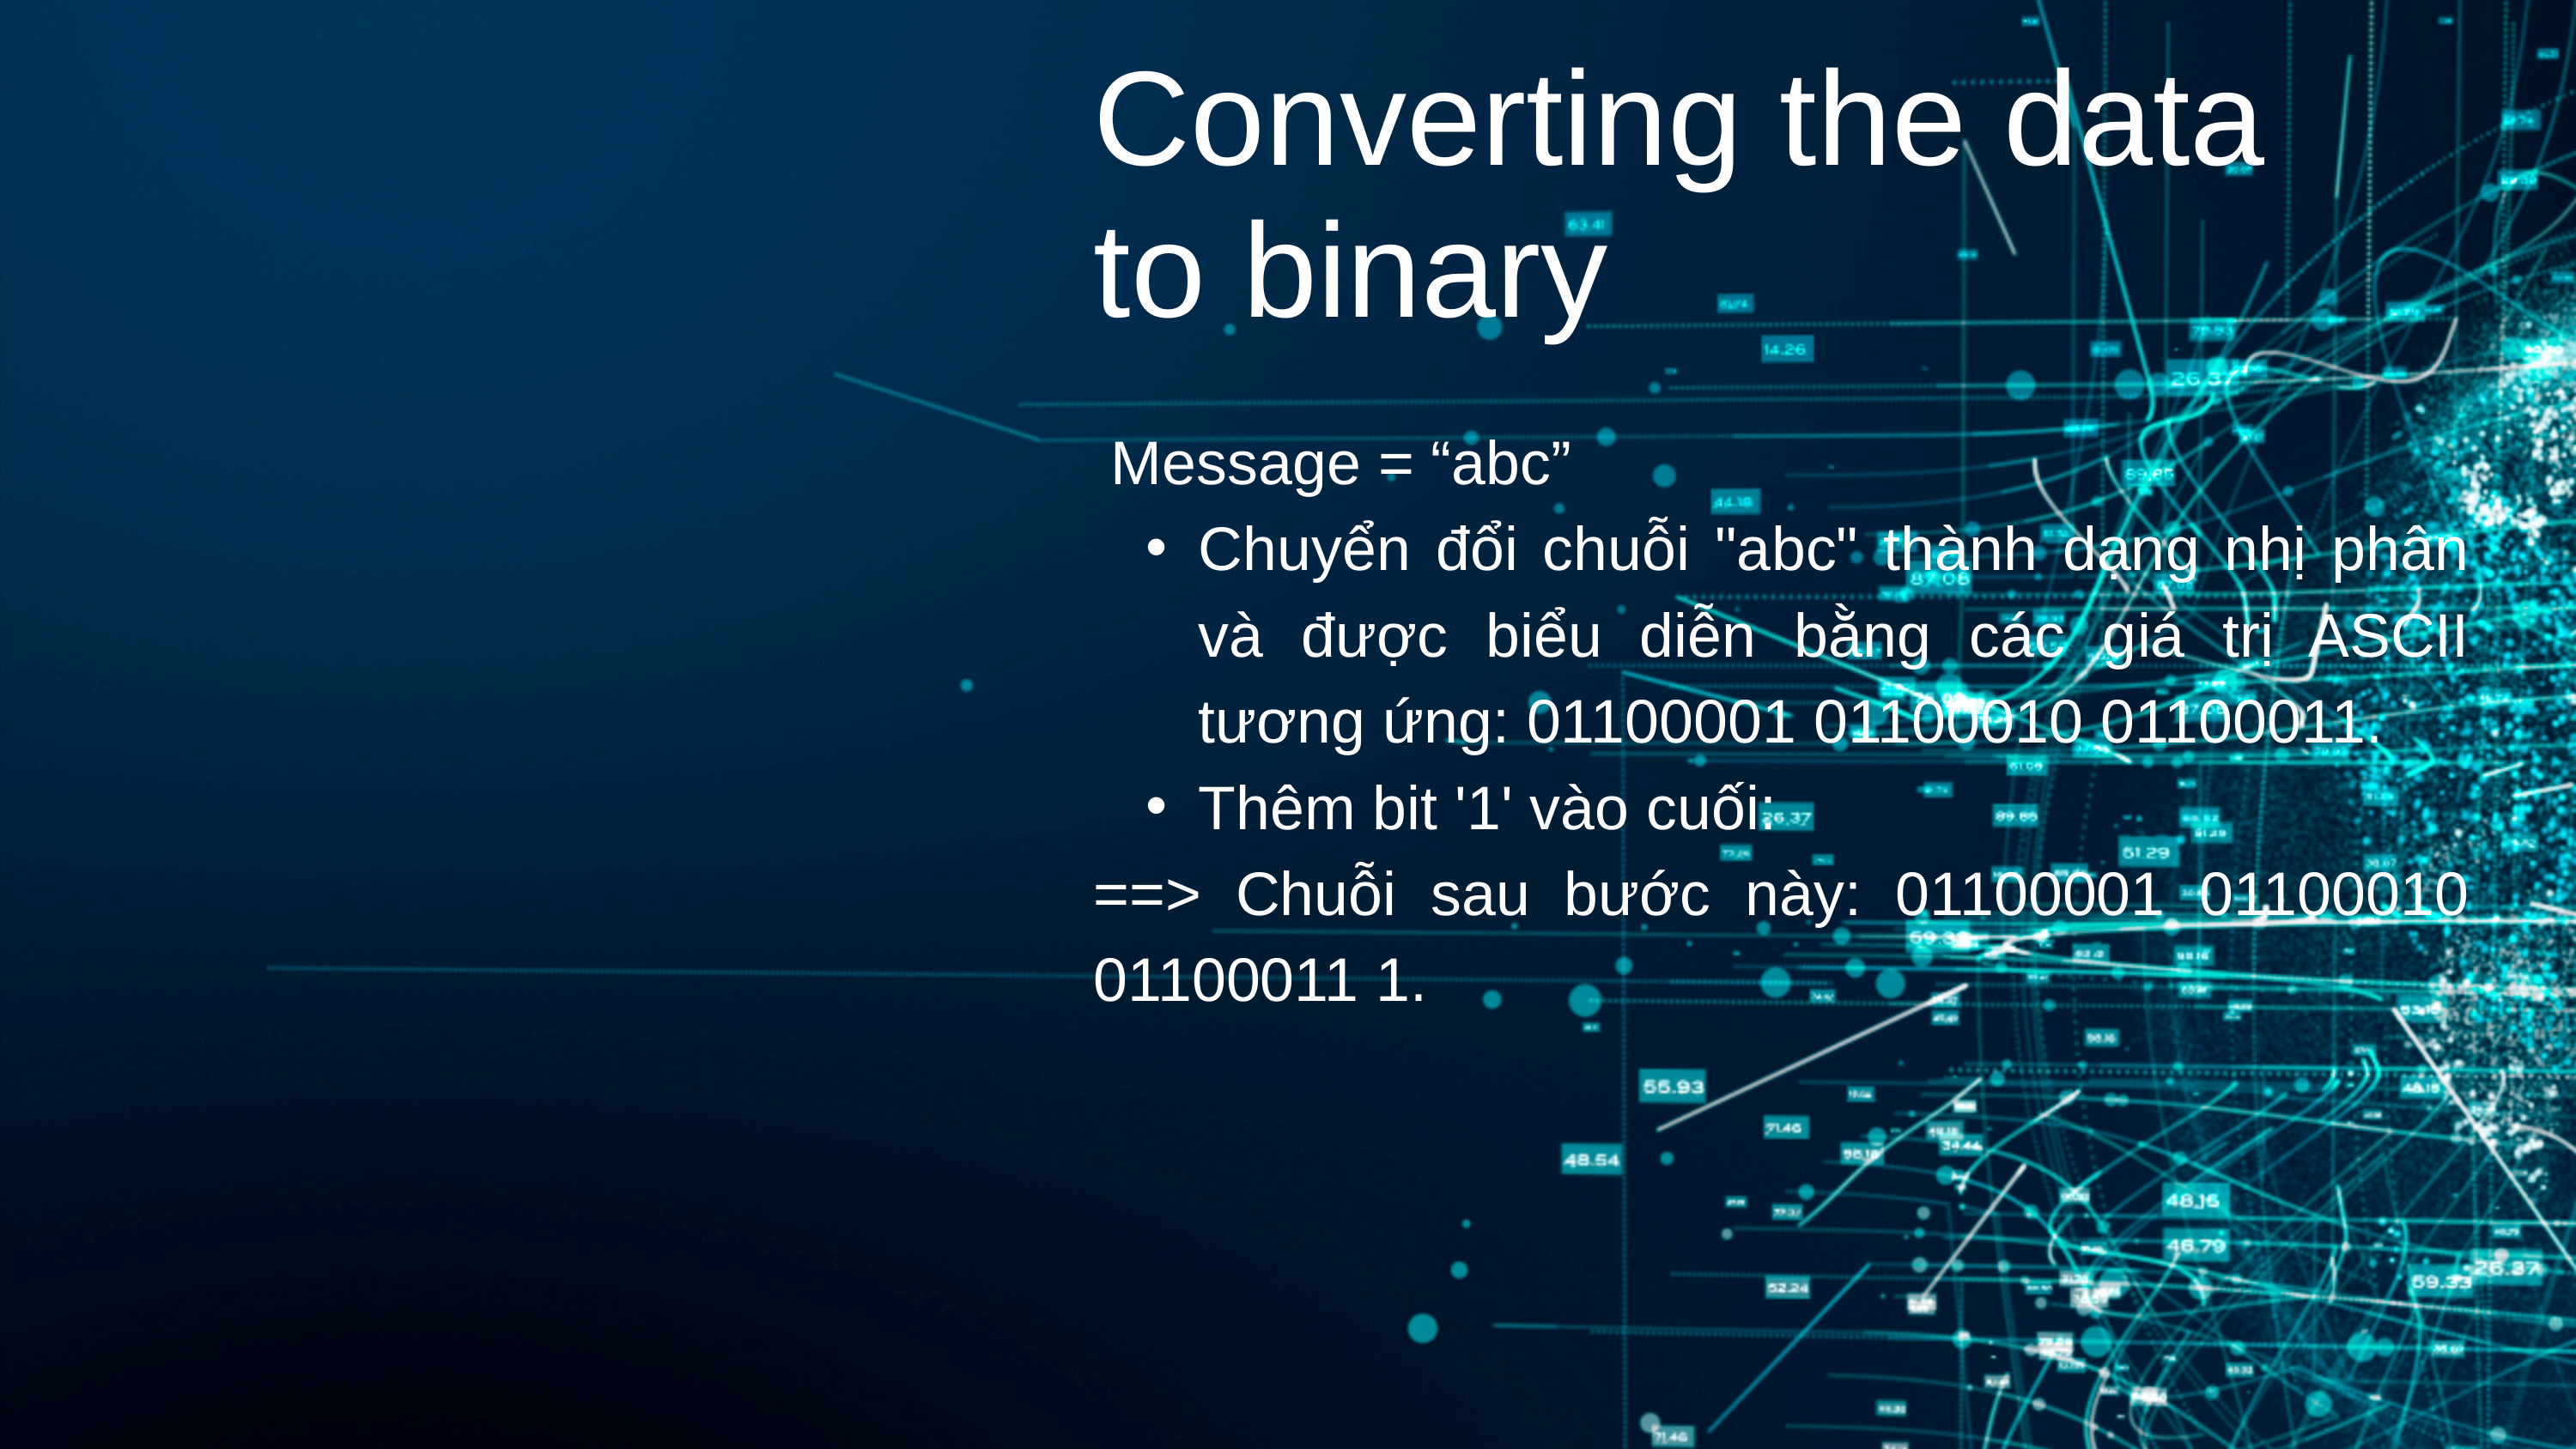

Converting the data to binary

 Message = “abc”
Chuyển đổi chuỗi "abc" thành dạng nhị phân và được biểu diễn bằng các giá trị ASCII tương ứng: 01100001 01100010 01100011.
Thêm bit '1' vào cuối:
==> Chuỗi sau bước này: 01100001 01100010 01100011 1.